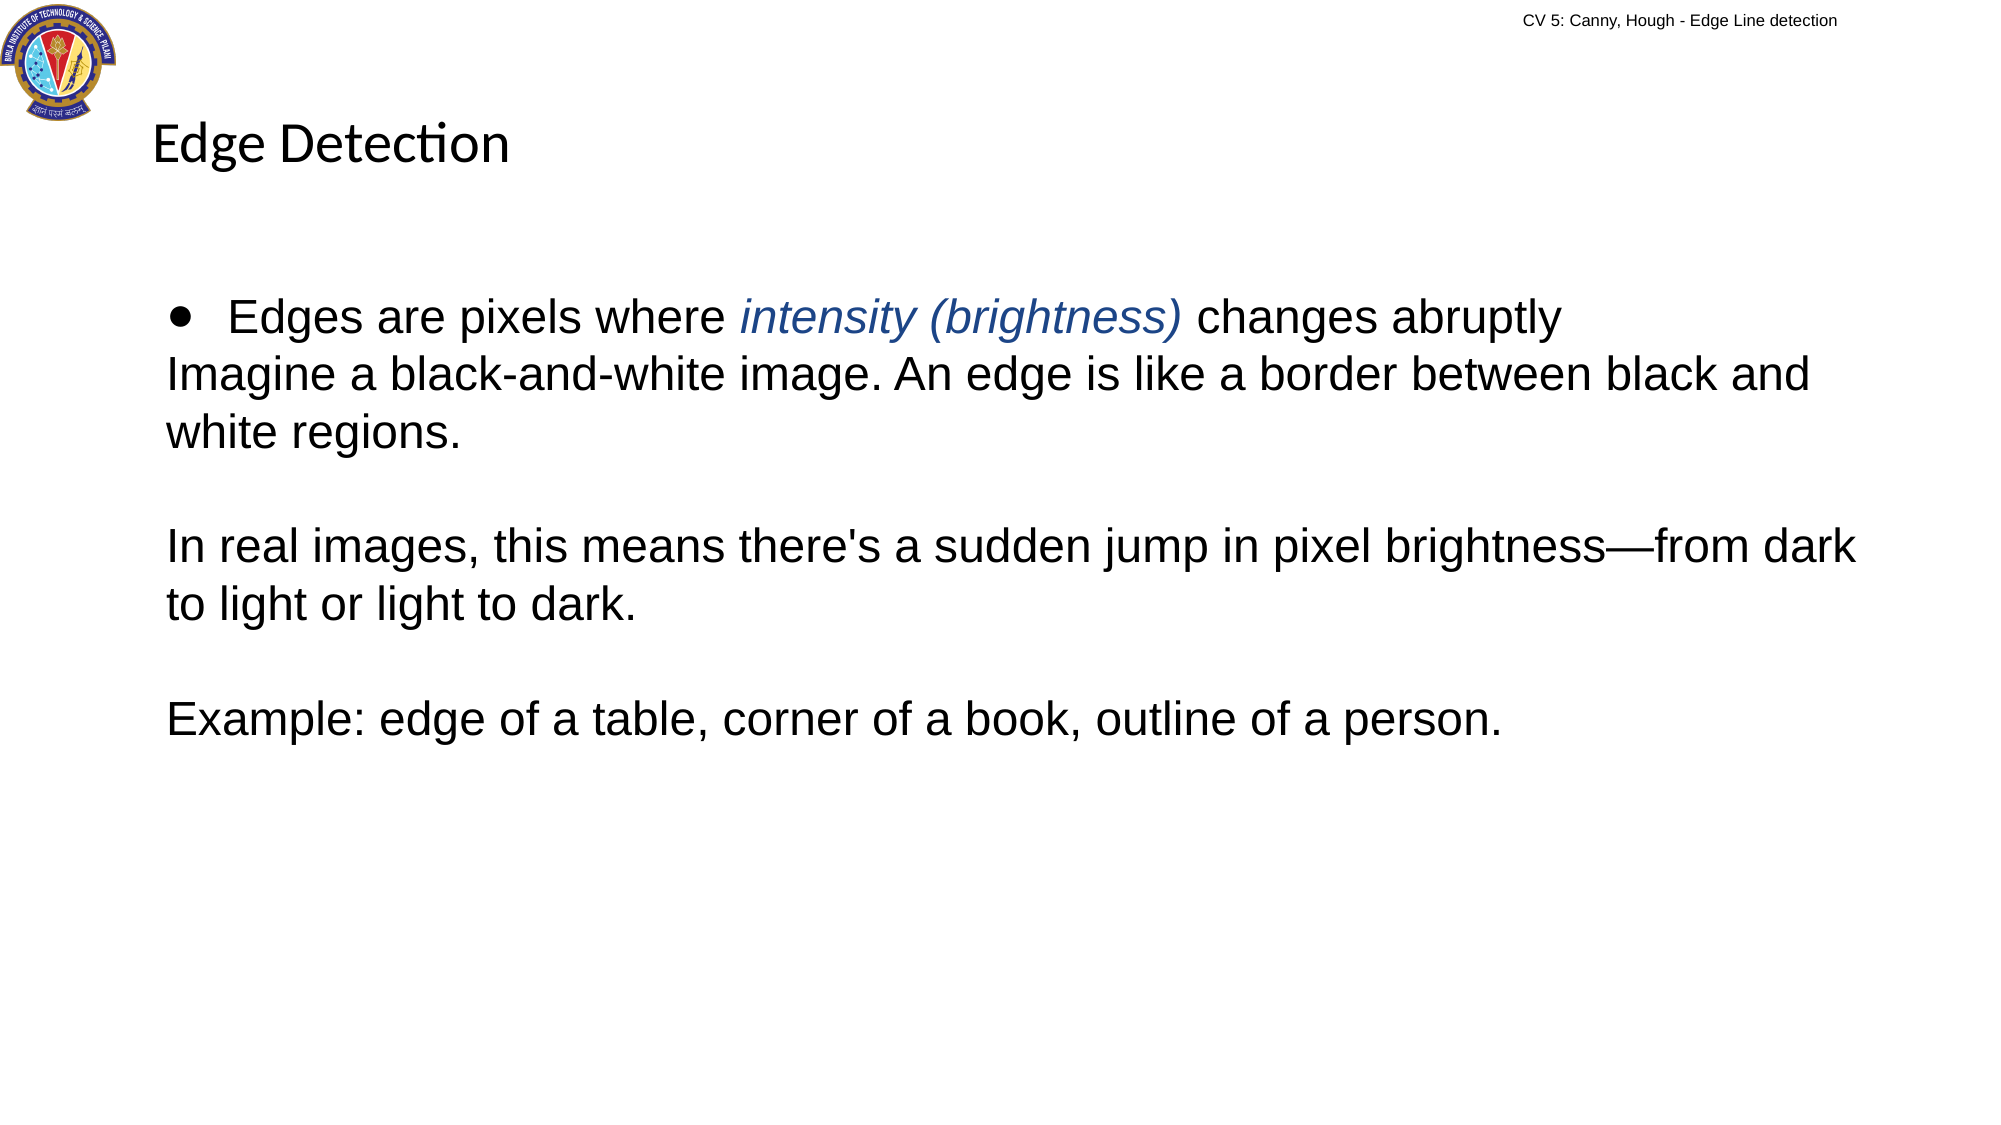

# Edge Detection
Edges are pixels where intensity (brightness) changes abruptly
Imagine a black-and-white image. An edge is like a border between black and white regions.

In real images, this means there's a sudden jump in pixel brightness—from dark to light or light to dark.

Example: edge of a table, corner of a book, outline of a person.